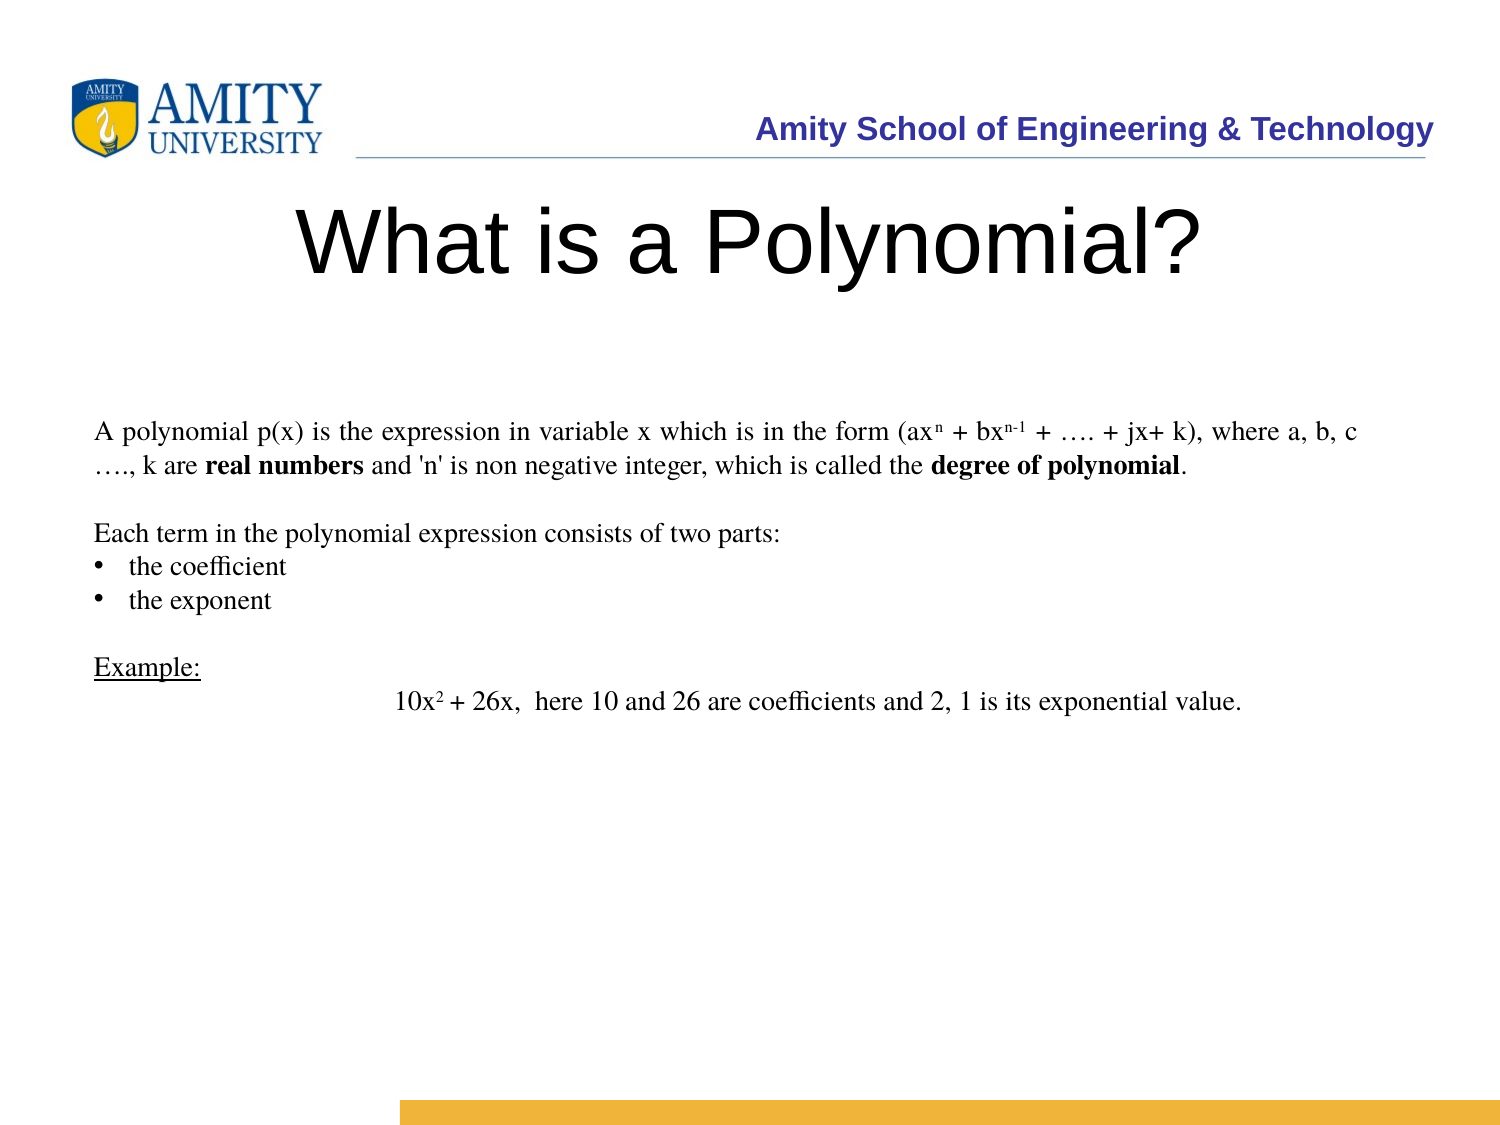

# What is a Polynomial?
A polynomial p(x) is the expression in variable x which is in the form (axn + bxn-1 + …. + jx+ k), where a, b, c …., k are real numbers and 'n' is non negative integer, which is called the degree of polynomial.

Each term in the polynomial expression consists of two parts:
the coefficient
the exponent

Example:
		10x2 + 26x,  here 10 and 26 are coefficients and 2, 1 is its exponential value.